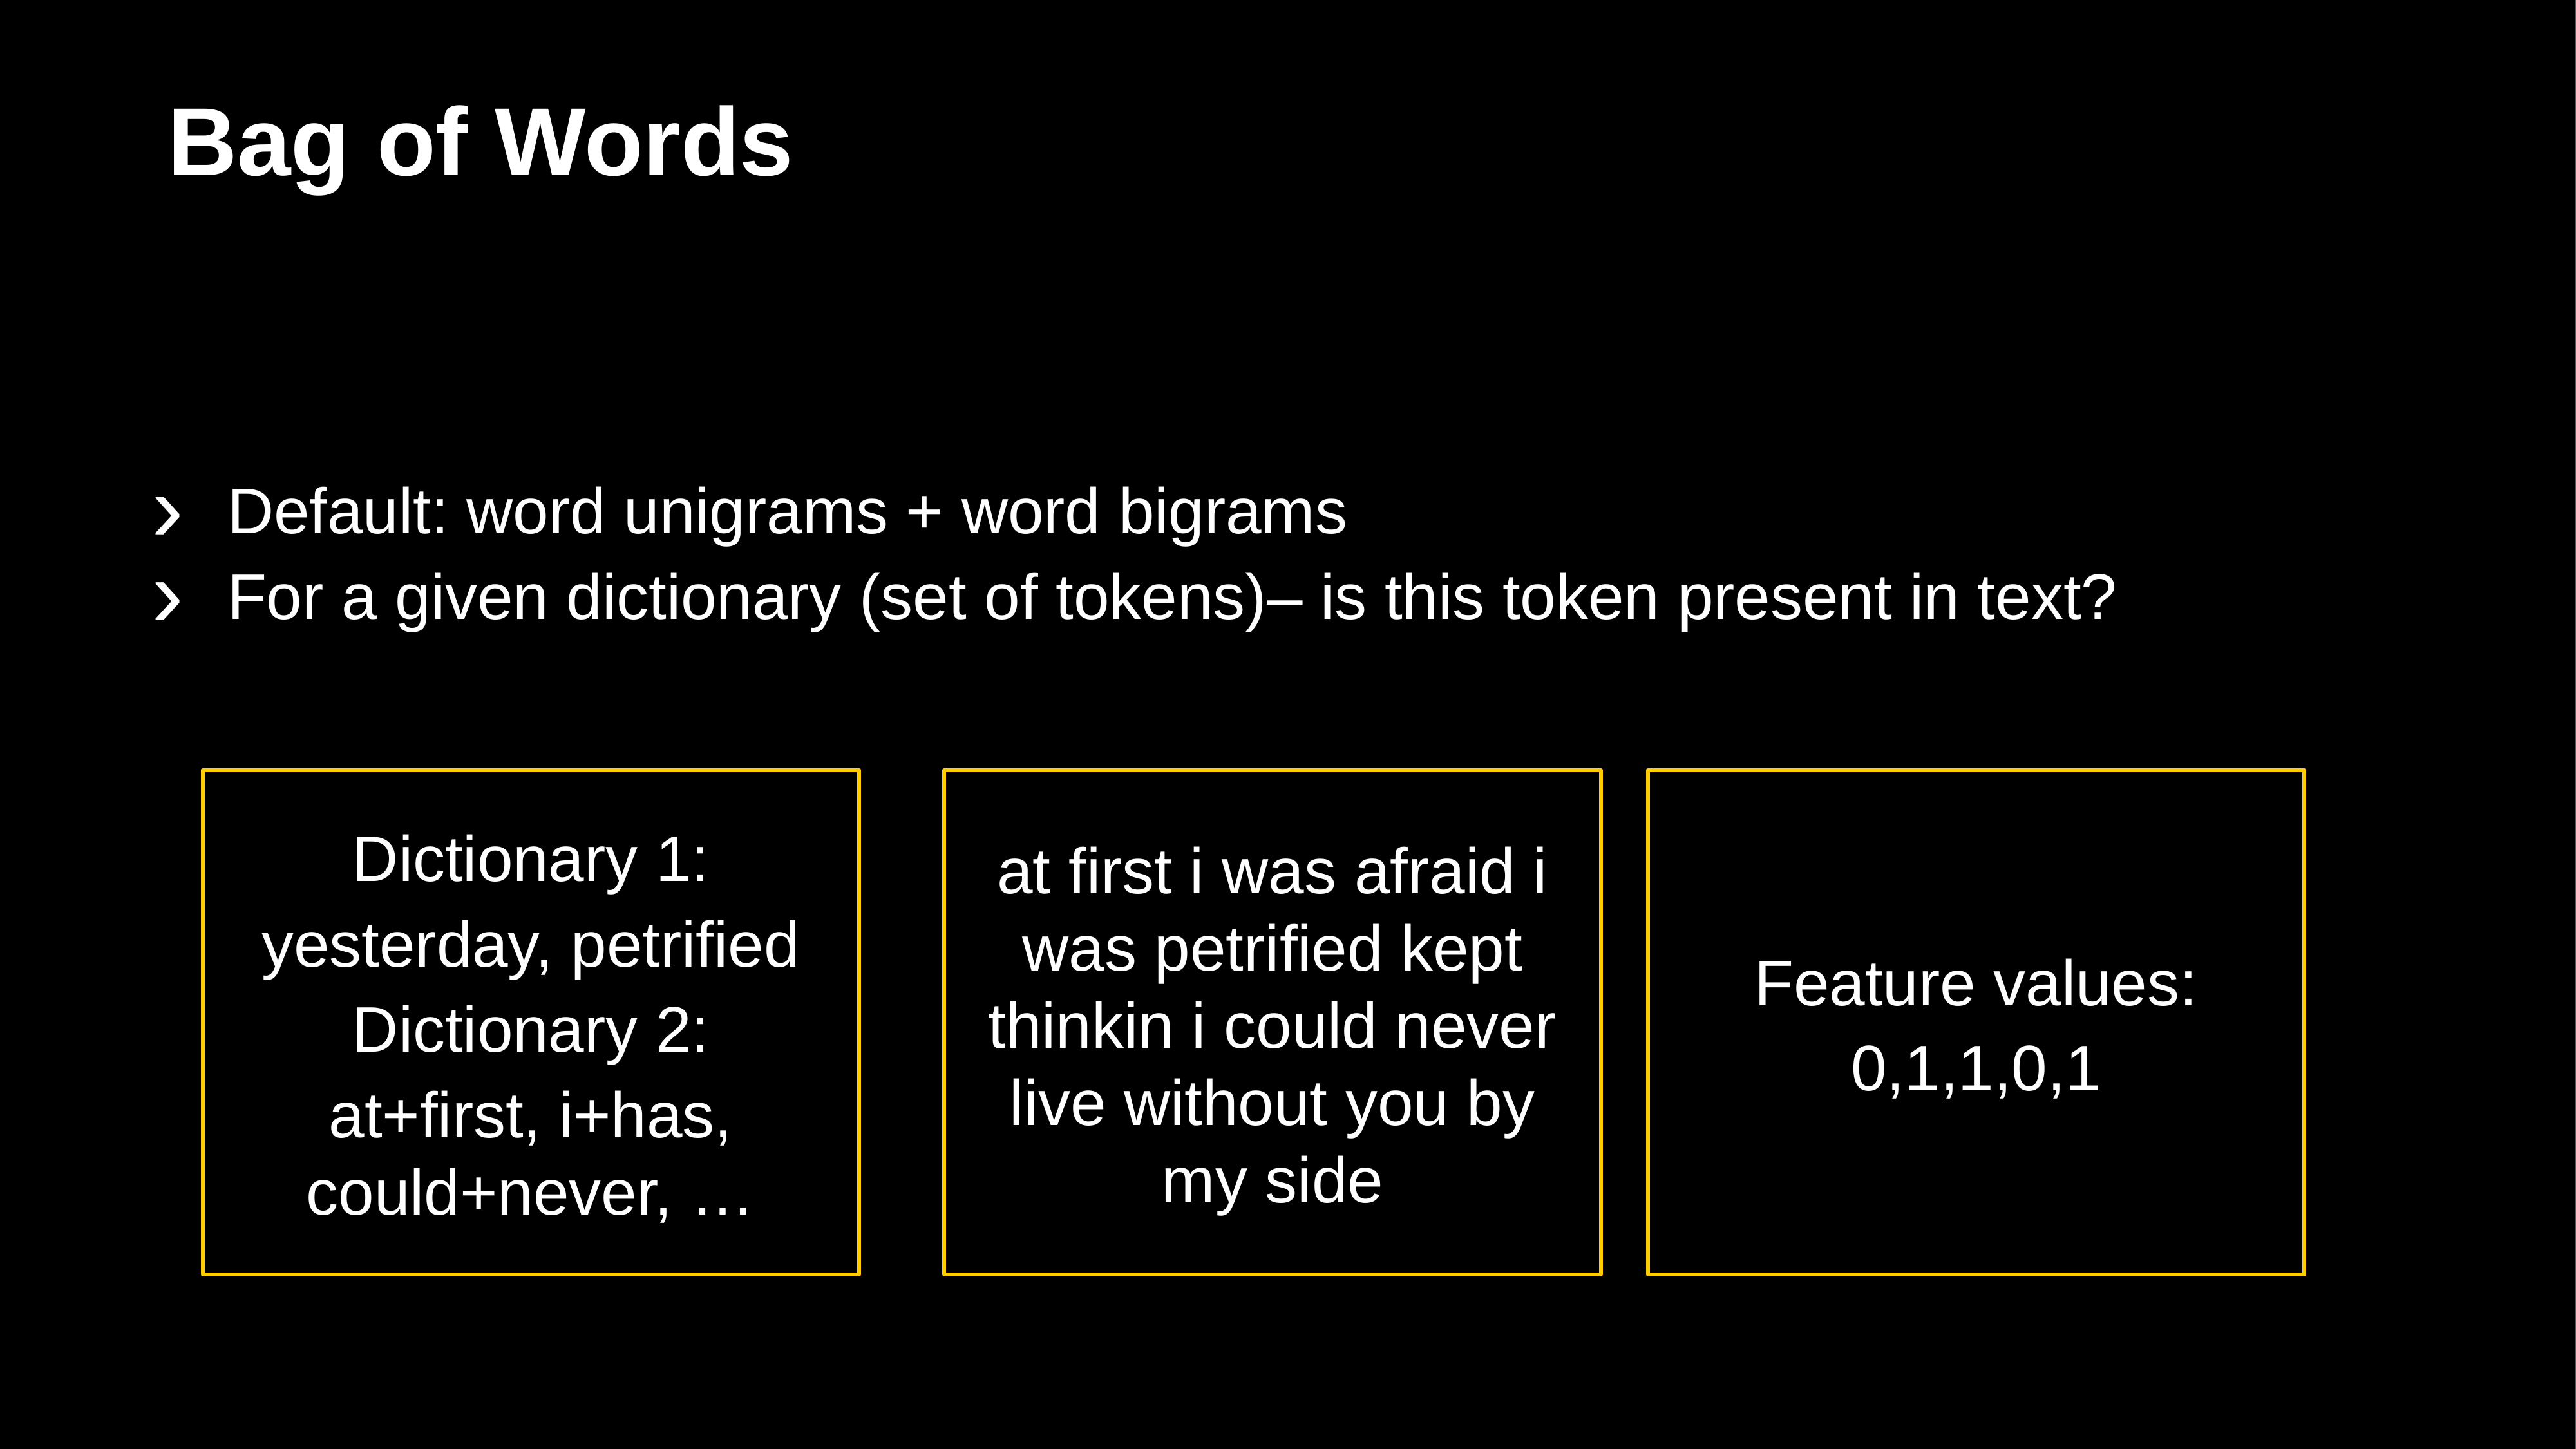

# Bag of Words
Default: word unigrams + word bigrams
For a given dictionary (set of tokens)– is this token present in text?

Feature values:
0,1,1,0,1
at first i was afraid i was petrified kept thinkin i could never live without you by my side
Dictionary 1:
yesterday, petrified
Dictionary 2:
at+first, i+has, could+never, …
26
https://colab.research.google.com/github/catboost/tutorials/blob/master/events/2020_odsc_west/text_features.ipynb